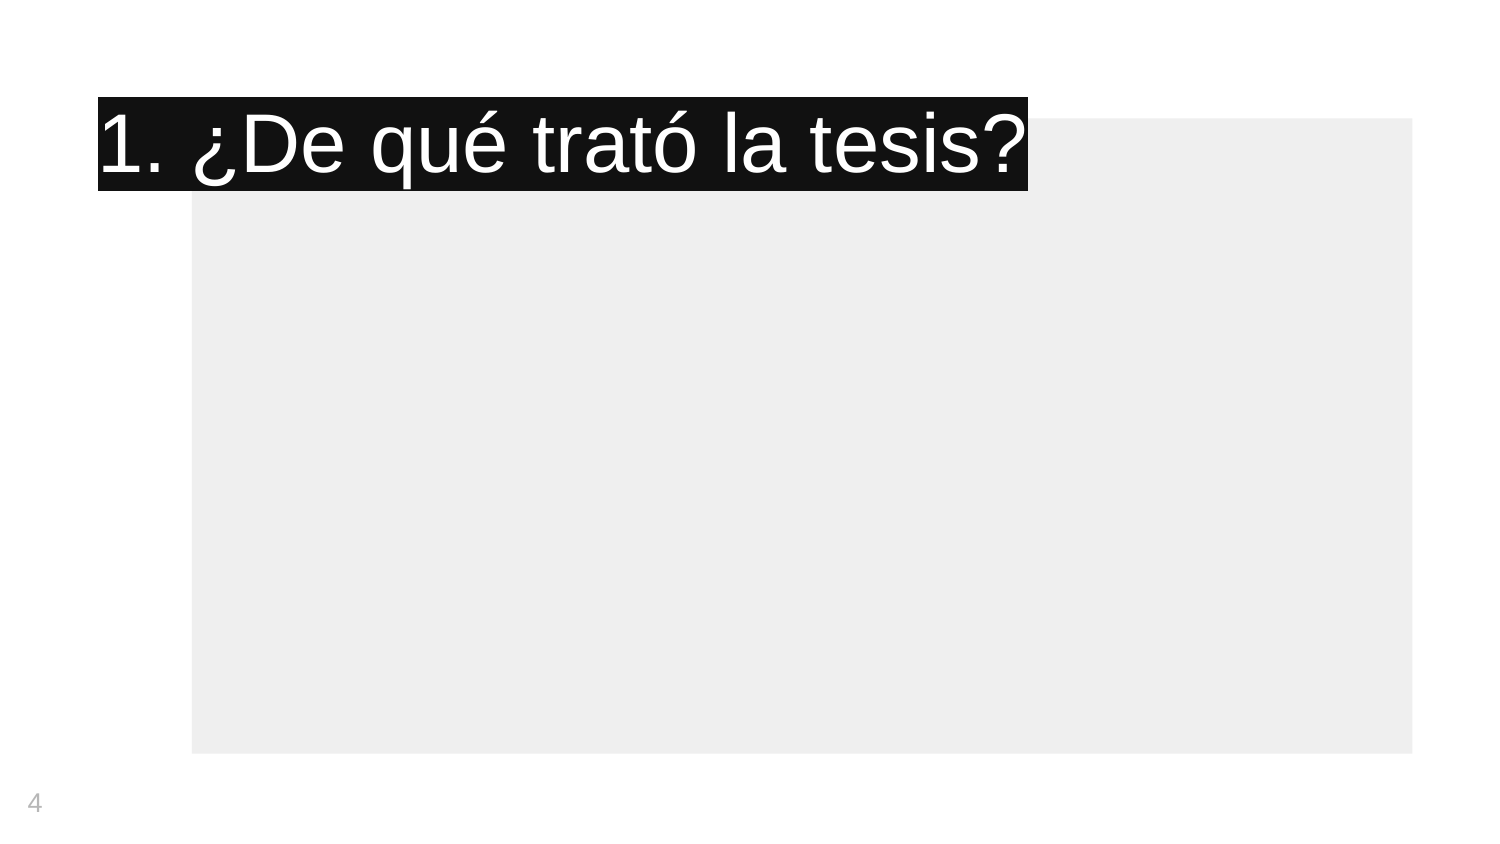

# 1. ¿De qué trató la tesis?

4